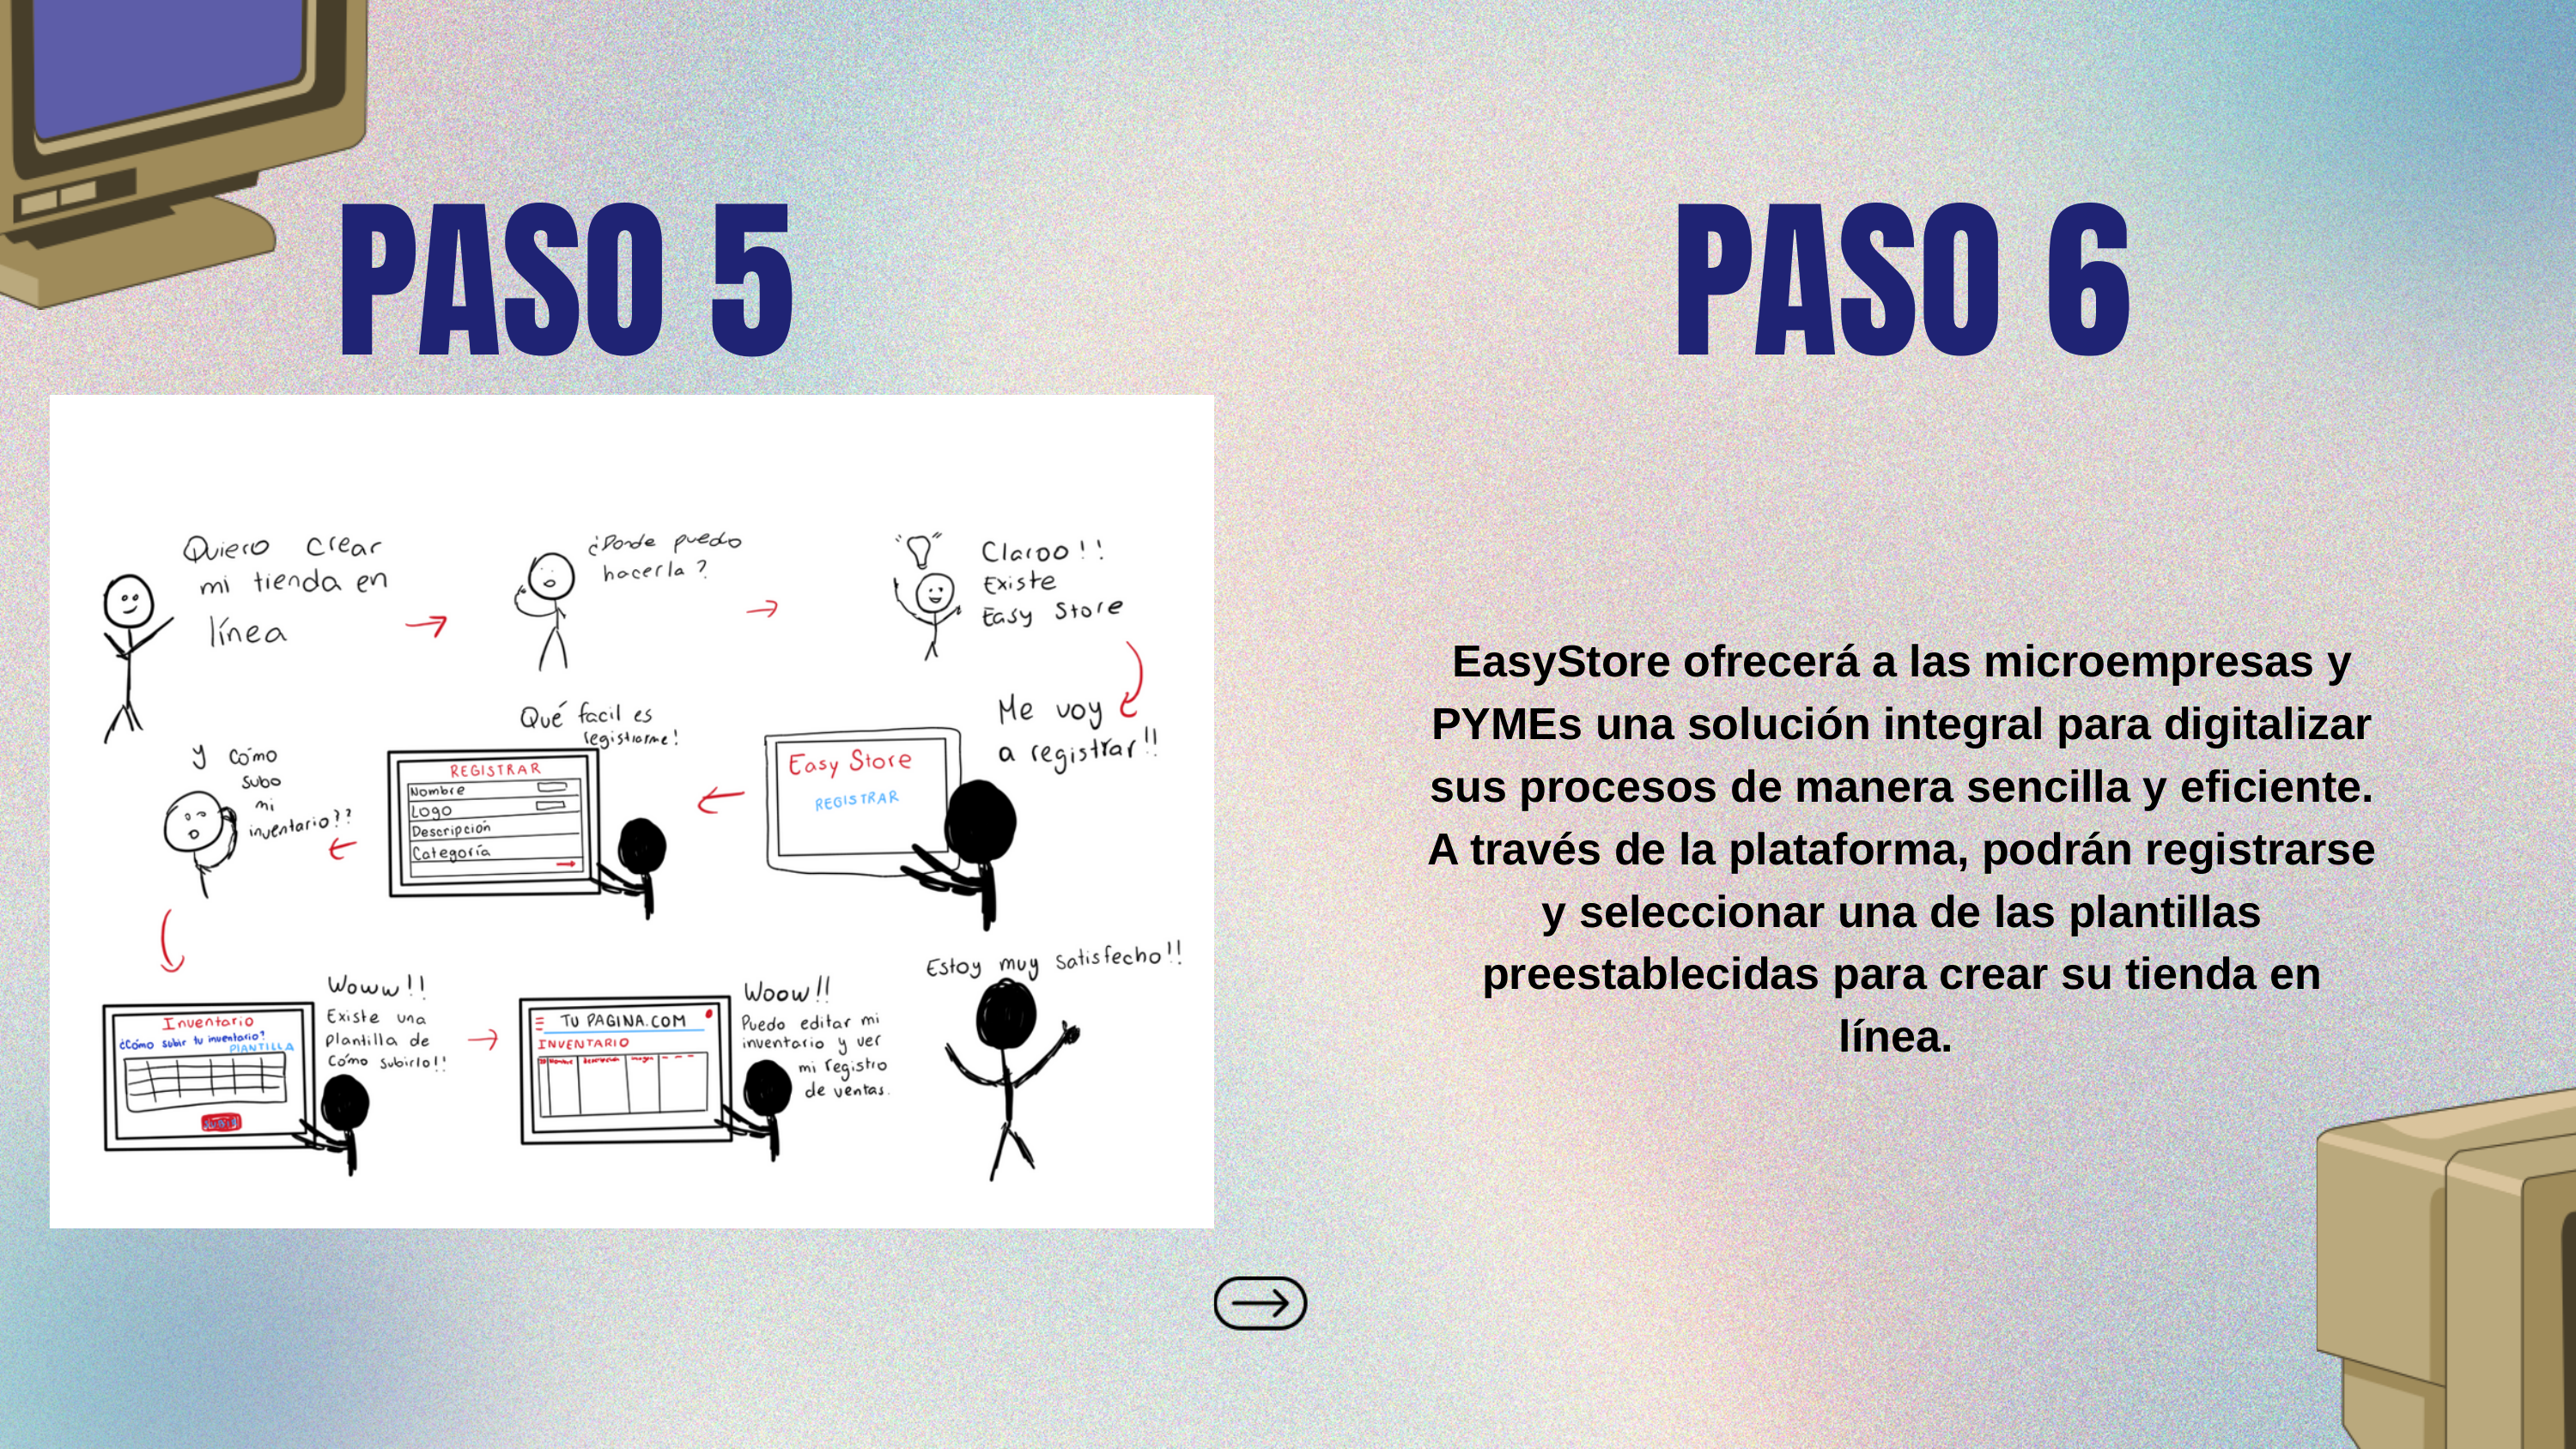

PASO 5
PASO 6

EasyStore ofrecerá a las microempresas y PYMEs una solución integral para digitalizar sus procesos de manera sencilla y eficiente. A través de la plataforma, podrán registrarse y seleccionar una de las plantillas preestablecidas para crear su tienda en línea.